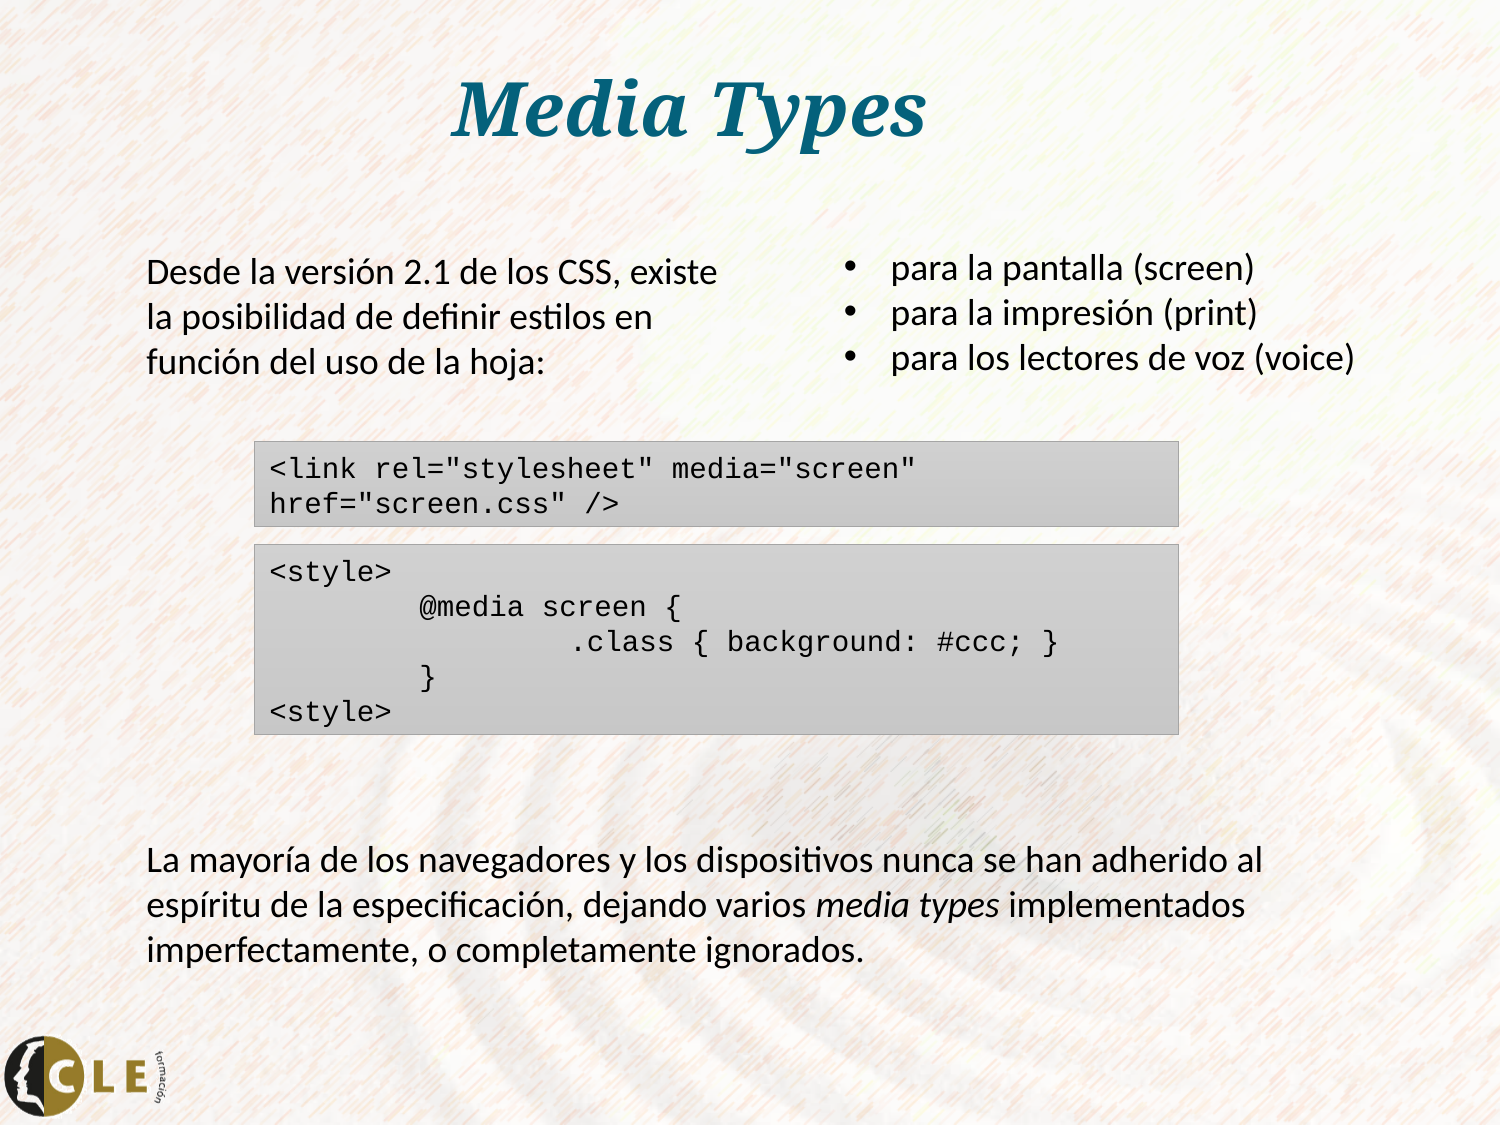

# Media Types
para la pantalla (screen)
para la impresión (print)
para los lectores de voz (voice)
Desde la versión 2.1 de los CSS, existe la posibilidad de definir estilos en función del uso de la hoja:
<link rel="stylesheet" media="screen" href="screen.css" />
<style>
	@media screen {
		.class { background: #ccc; }
	}
<style>
La mayoría de los navegadores y los dispositivos nunca se han adherido al espíritu de la especificación, dejando varios media types implementados imperfectamente, o completamente ignorados.